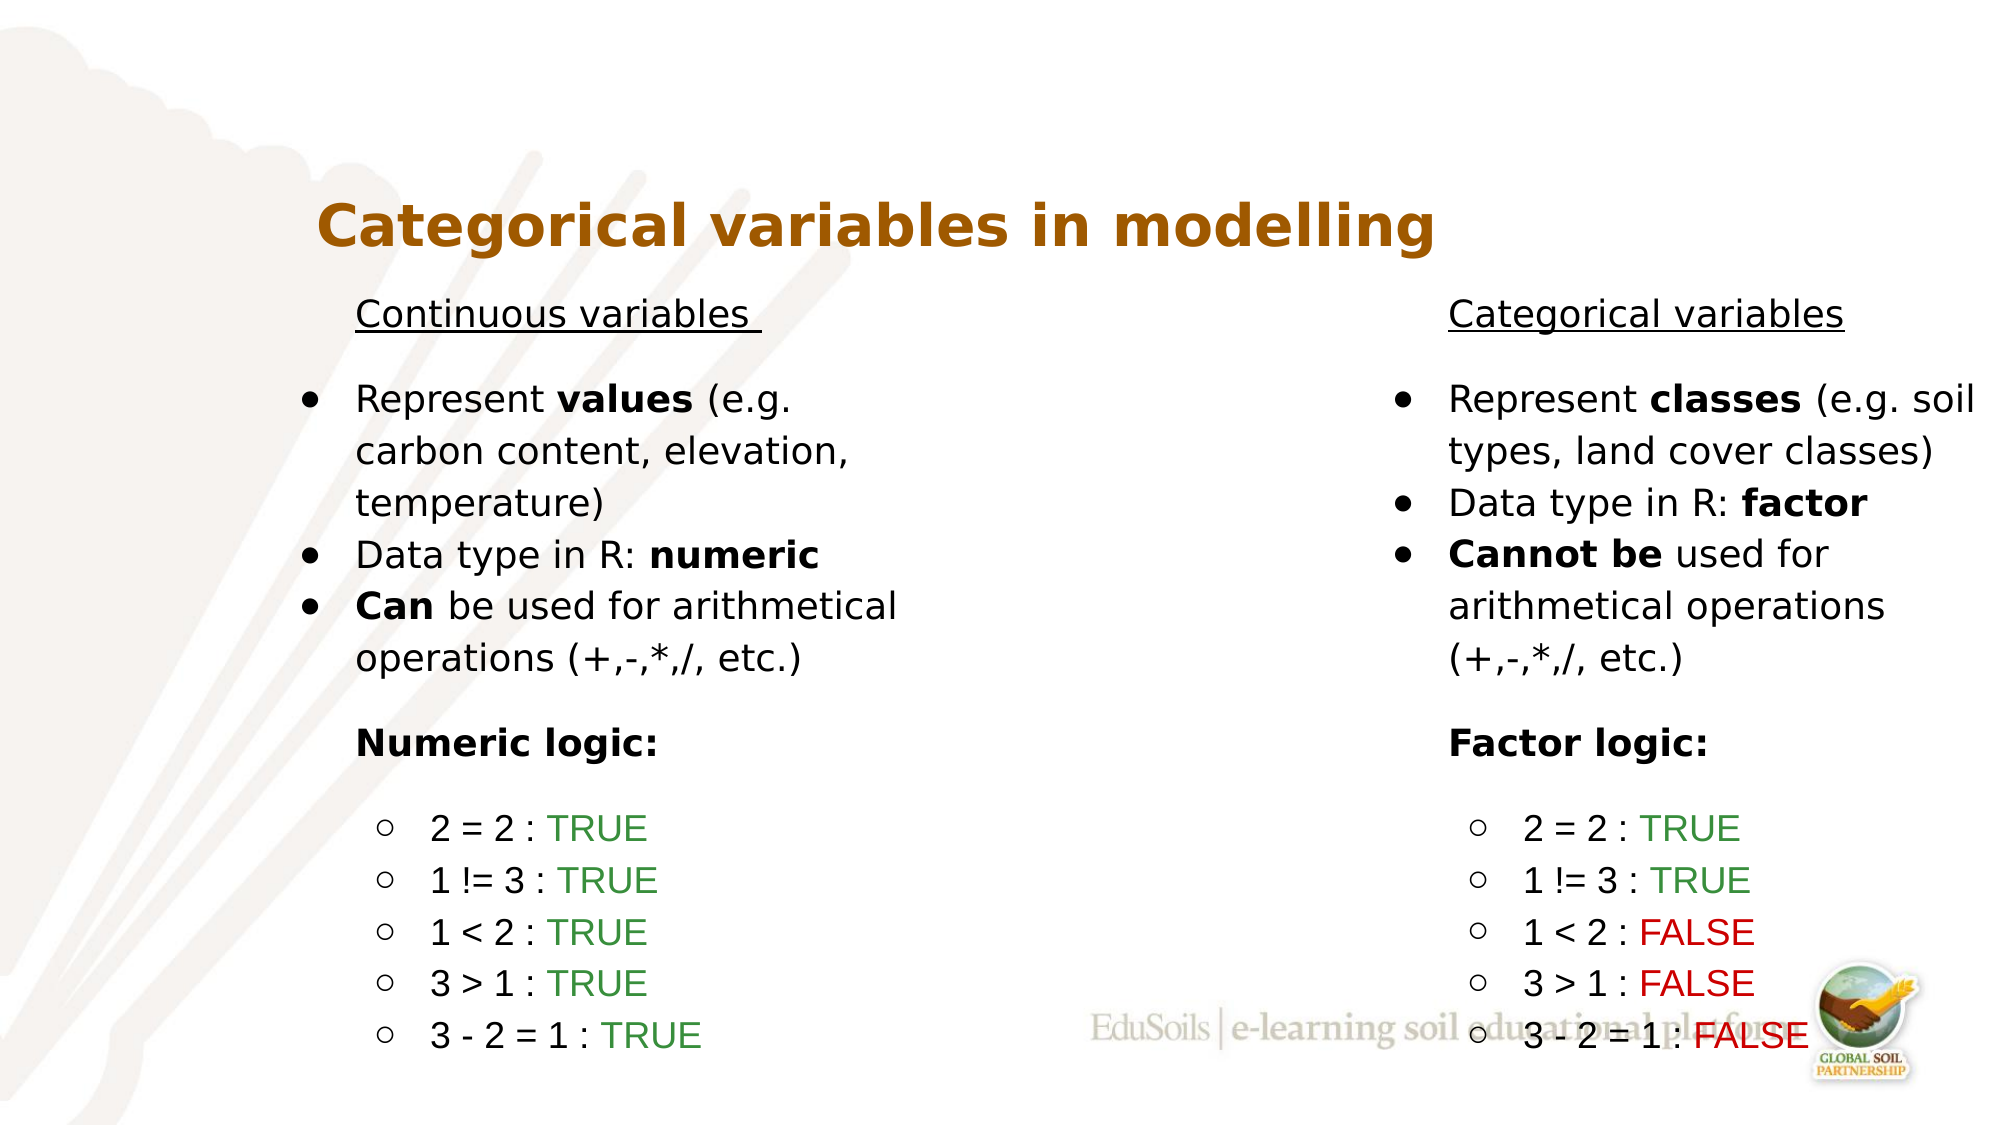

# Categorical variables in modelling
Categorical variables
Represent classes (e.g. soil types, land cover classes)
Data type in R: factor
Cannot be used for arithmetical operations (+,-,*,/, etc.)
Factor logic:
2 = 2 : TRUE
1 != 3 : TRUE
1 < 2 : FALSE
3 > 1 : FALSE
3 - 2 = 1 : FALSE
Continuous variables
Represent values (e.g. carbon content, elevation, temperature)
Data type in R: numeric
Can be used for arithmetical operations (+,-,*,/, etc.)
Numeric logic:
2 = 2 : TRUE
1 != 3 : TRUE
1 < 2 : TRUE
3 > 1 : TRUE
3 - 2 = 1 : TRUE
11